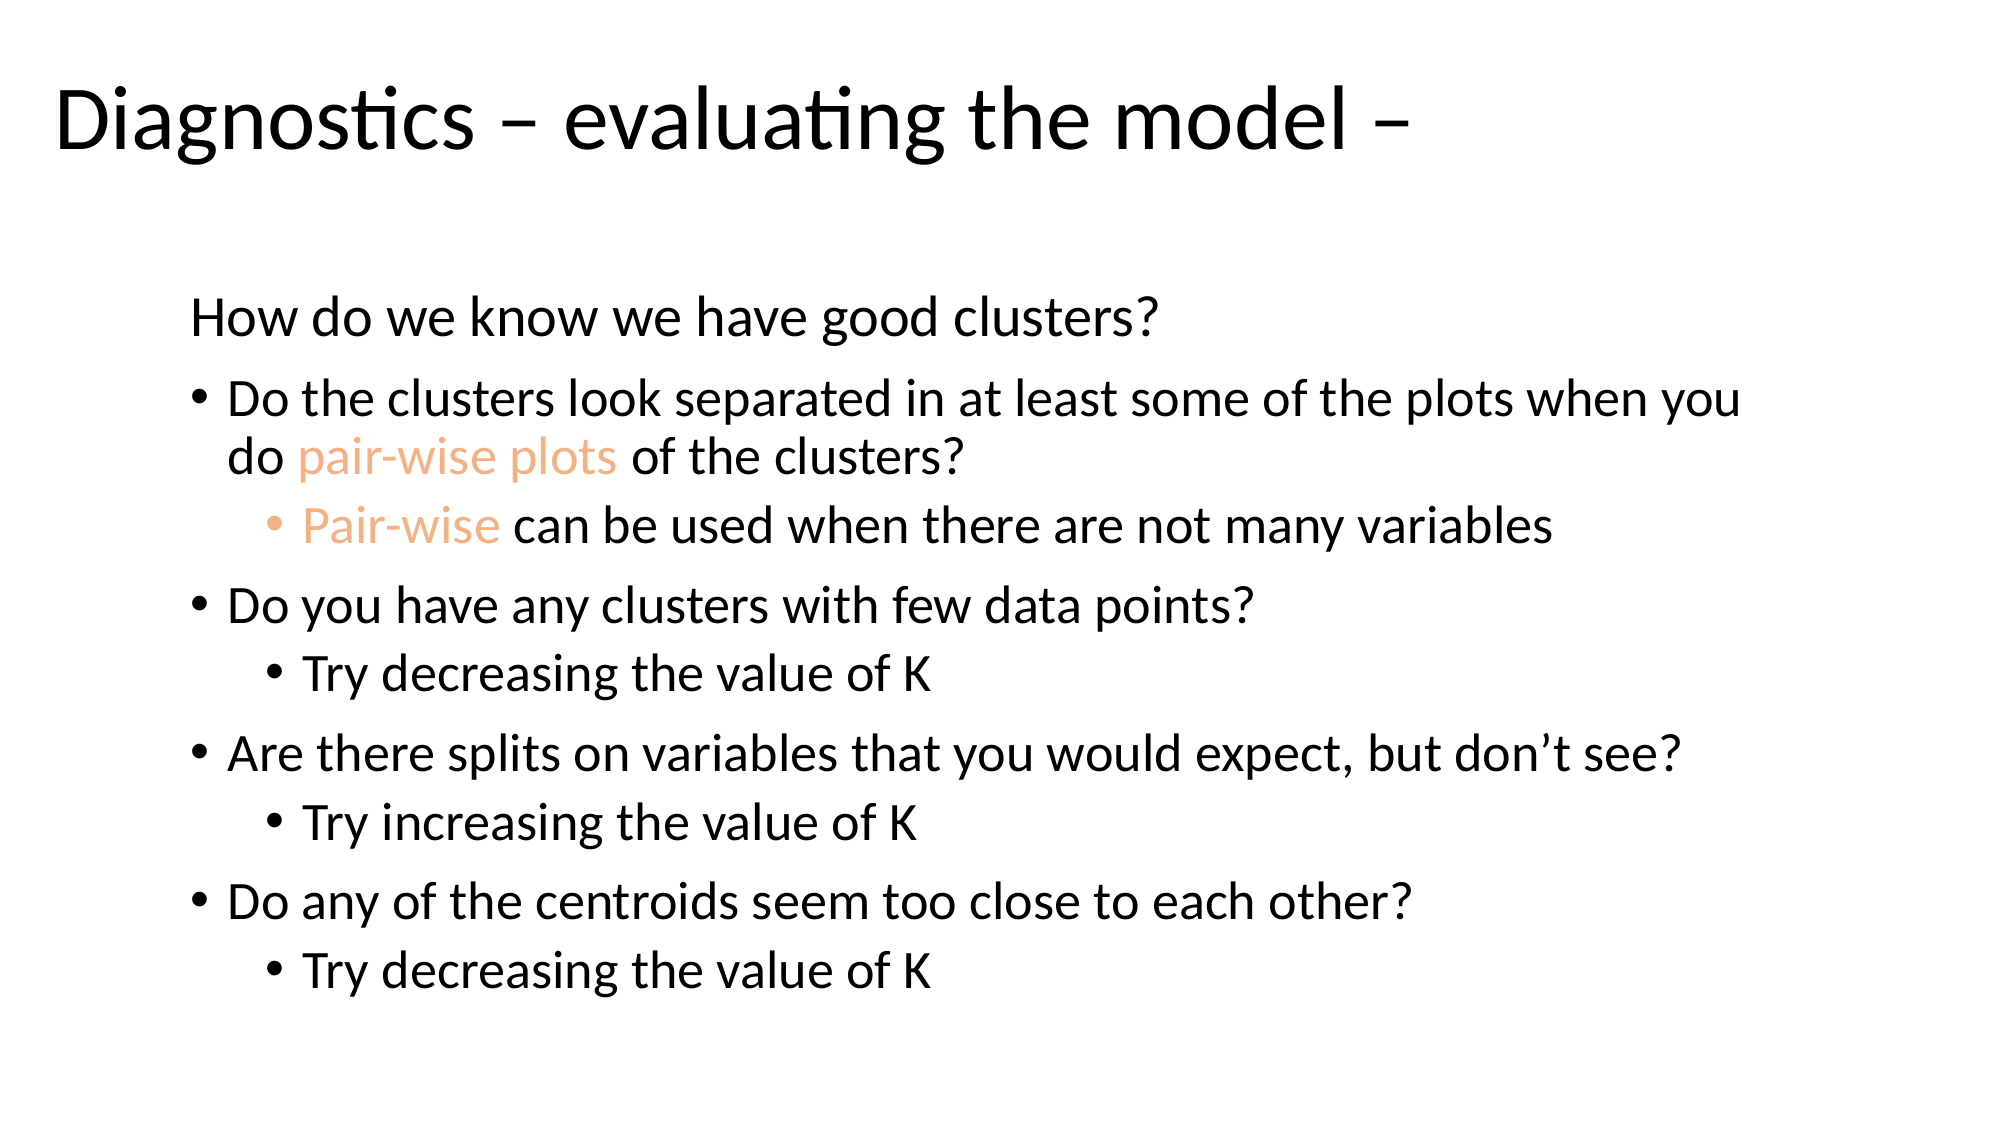

# Diagnostics – evaluating the model –
How do we know we have good clusters?
Do the clusters look separated in at least some of the plots when you do pair-wise plots of the clusters?
Pair-wise can be used when there are not many variables
Do you have any clusters with few data points?
Try decreasing the value of K
Are there splits on variables that you would expect, but don’t see?
Try increasing the value of K
Do any of the centroids seem too close to each other?
Try decreasing the value of K